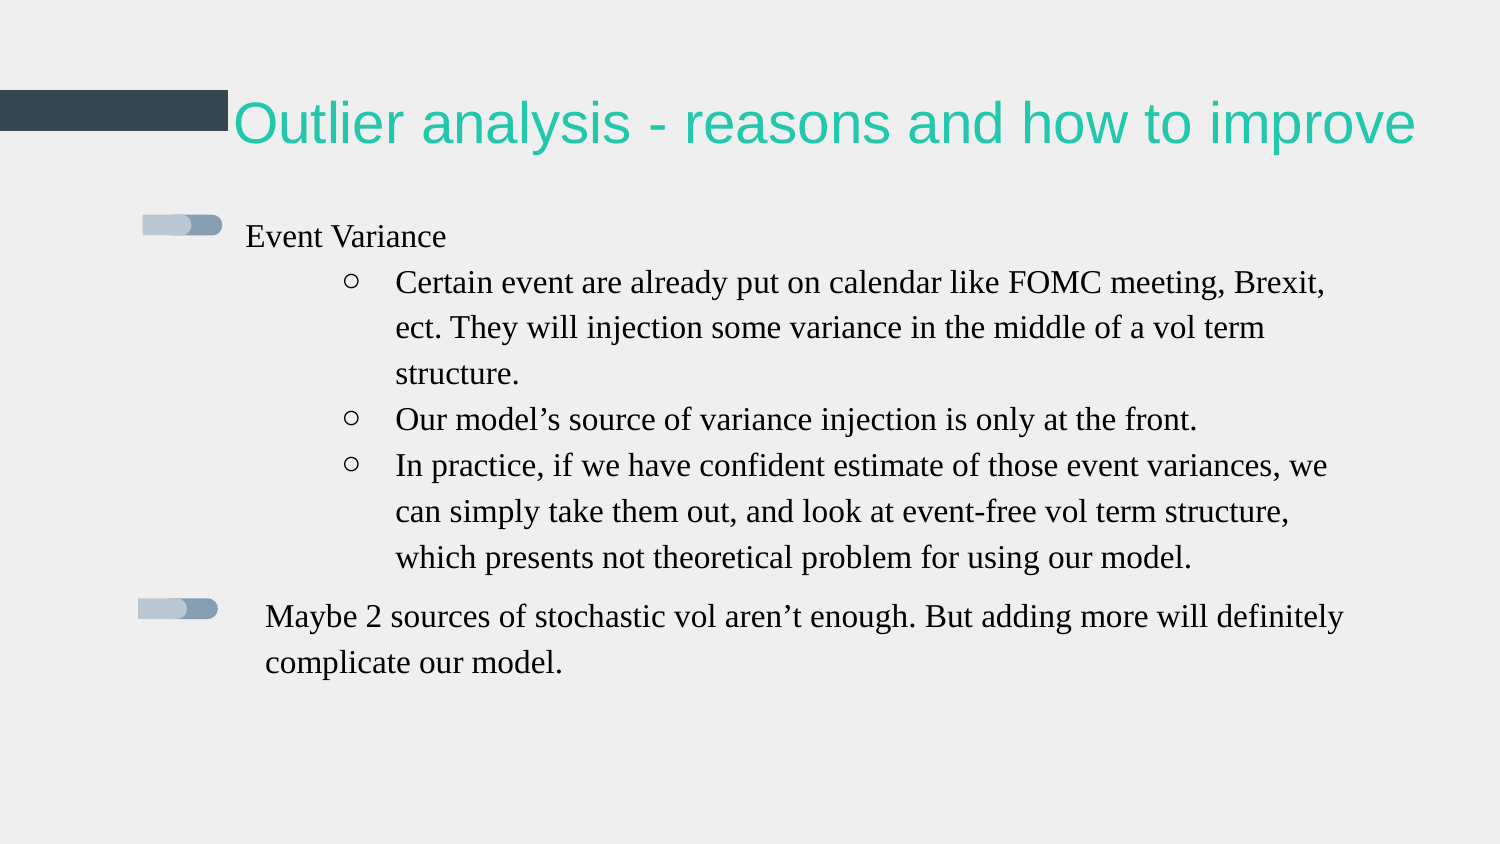

# Outlier analysis - reasons and how to improve
Event Variance
Certain event are already put on calendar like FOMC meeting, Brexit, ect. They will injection some variance in the middle of a vol term structure.
Our model’s source of variance injection is only at the front.
In practice, if we have confident estimate of those event variances, we can simply take them out, and look at event-free vol term structure, which presents not theoretical problem for using our model.

Maybe 2 sources of stochastic vol aren’t enough. But adding more will definitely complicate our model.